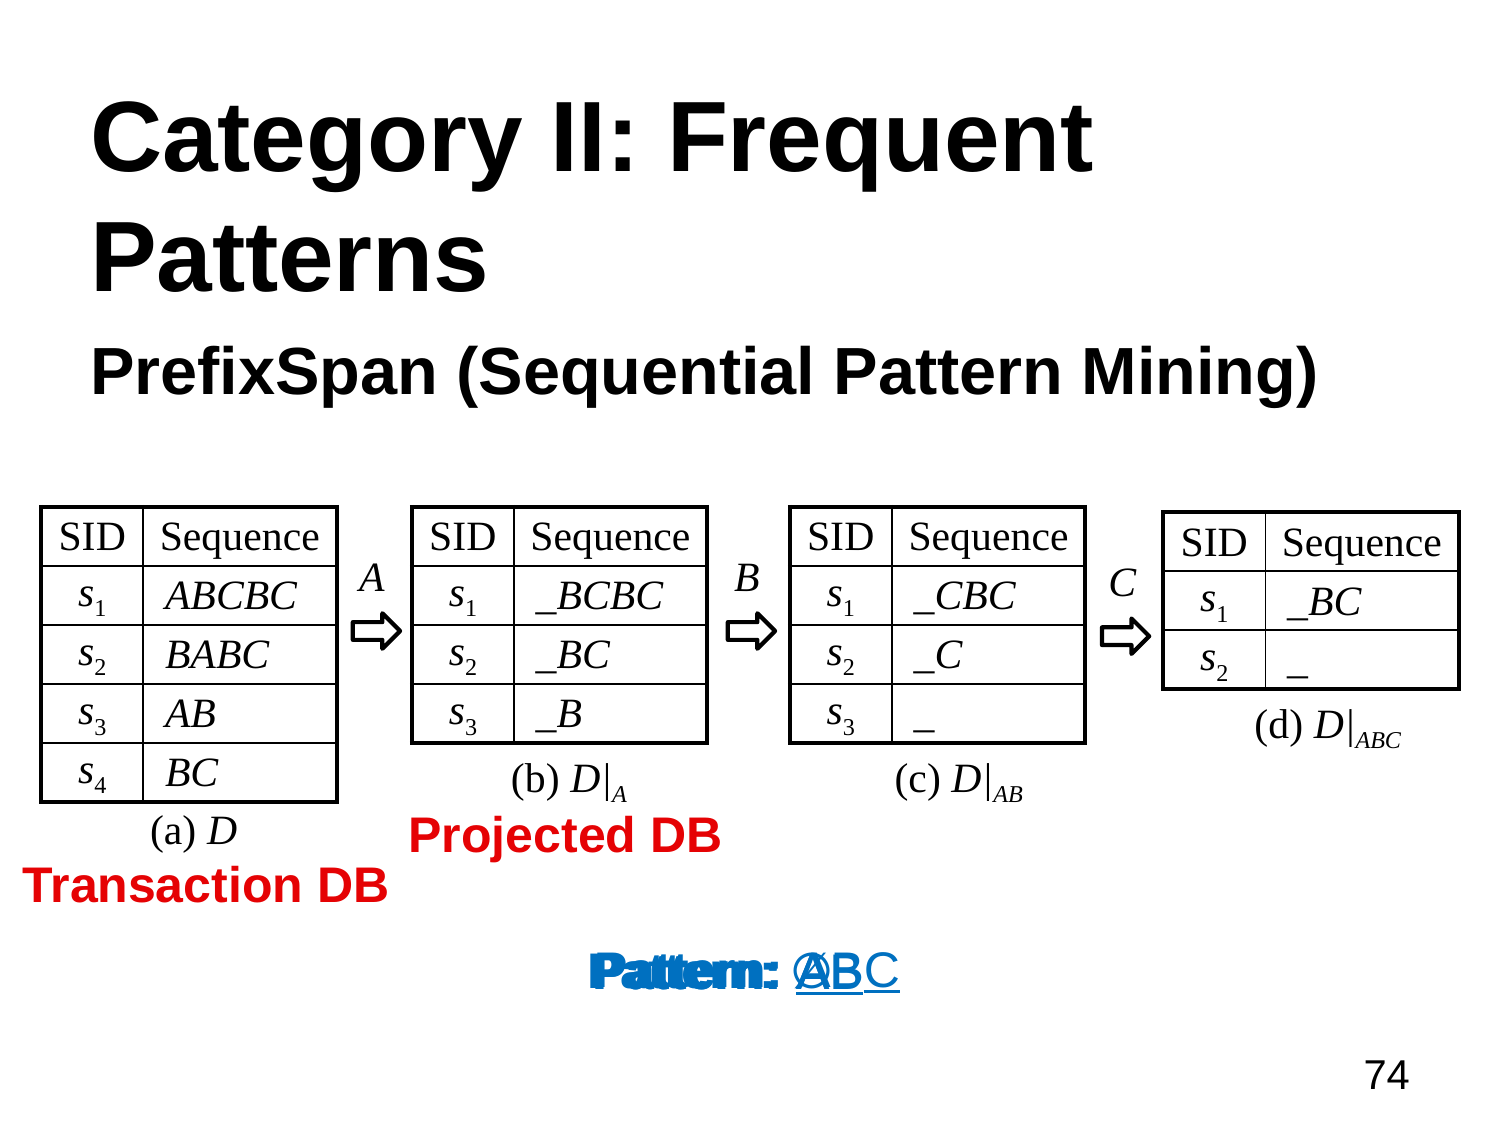

# Category II: Frequent Patterns
PrefixSpan (Sequential Pattern Mining)
| SID | Sequence |
| --- | --- |
| s1 | \_BCBC |
| s2 | \_BC |
| s3 | \_B |
| SID | Sequence |
| --- | --- |
| s1 | \_CBC |
| s2 | \_C |
| s3 | \_ |
| SID | Sequence |
| --- | --- |
| s1 | ABCBC |
| s2 | BABC |
| s3 | AB |
| s4 | BC |
| SID | Sequence |
| --- | --- |
| s1 | \_BC |
| s2 | \_ |
B
A
C

(d) D|ABC
(c) D|AB
(b) D|A
Projected DB
(a) D
Transaction DB
Pattern: ABC
Pattern: ∅
Pattern: A
Pattern: AB
74